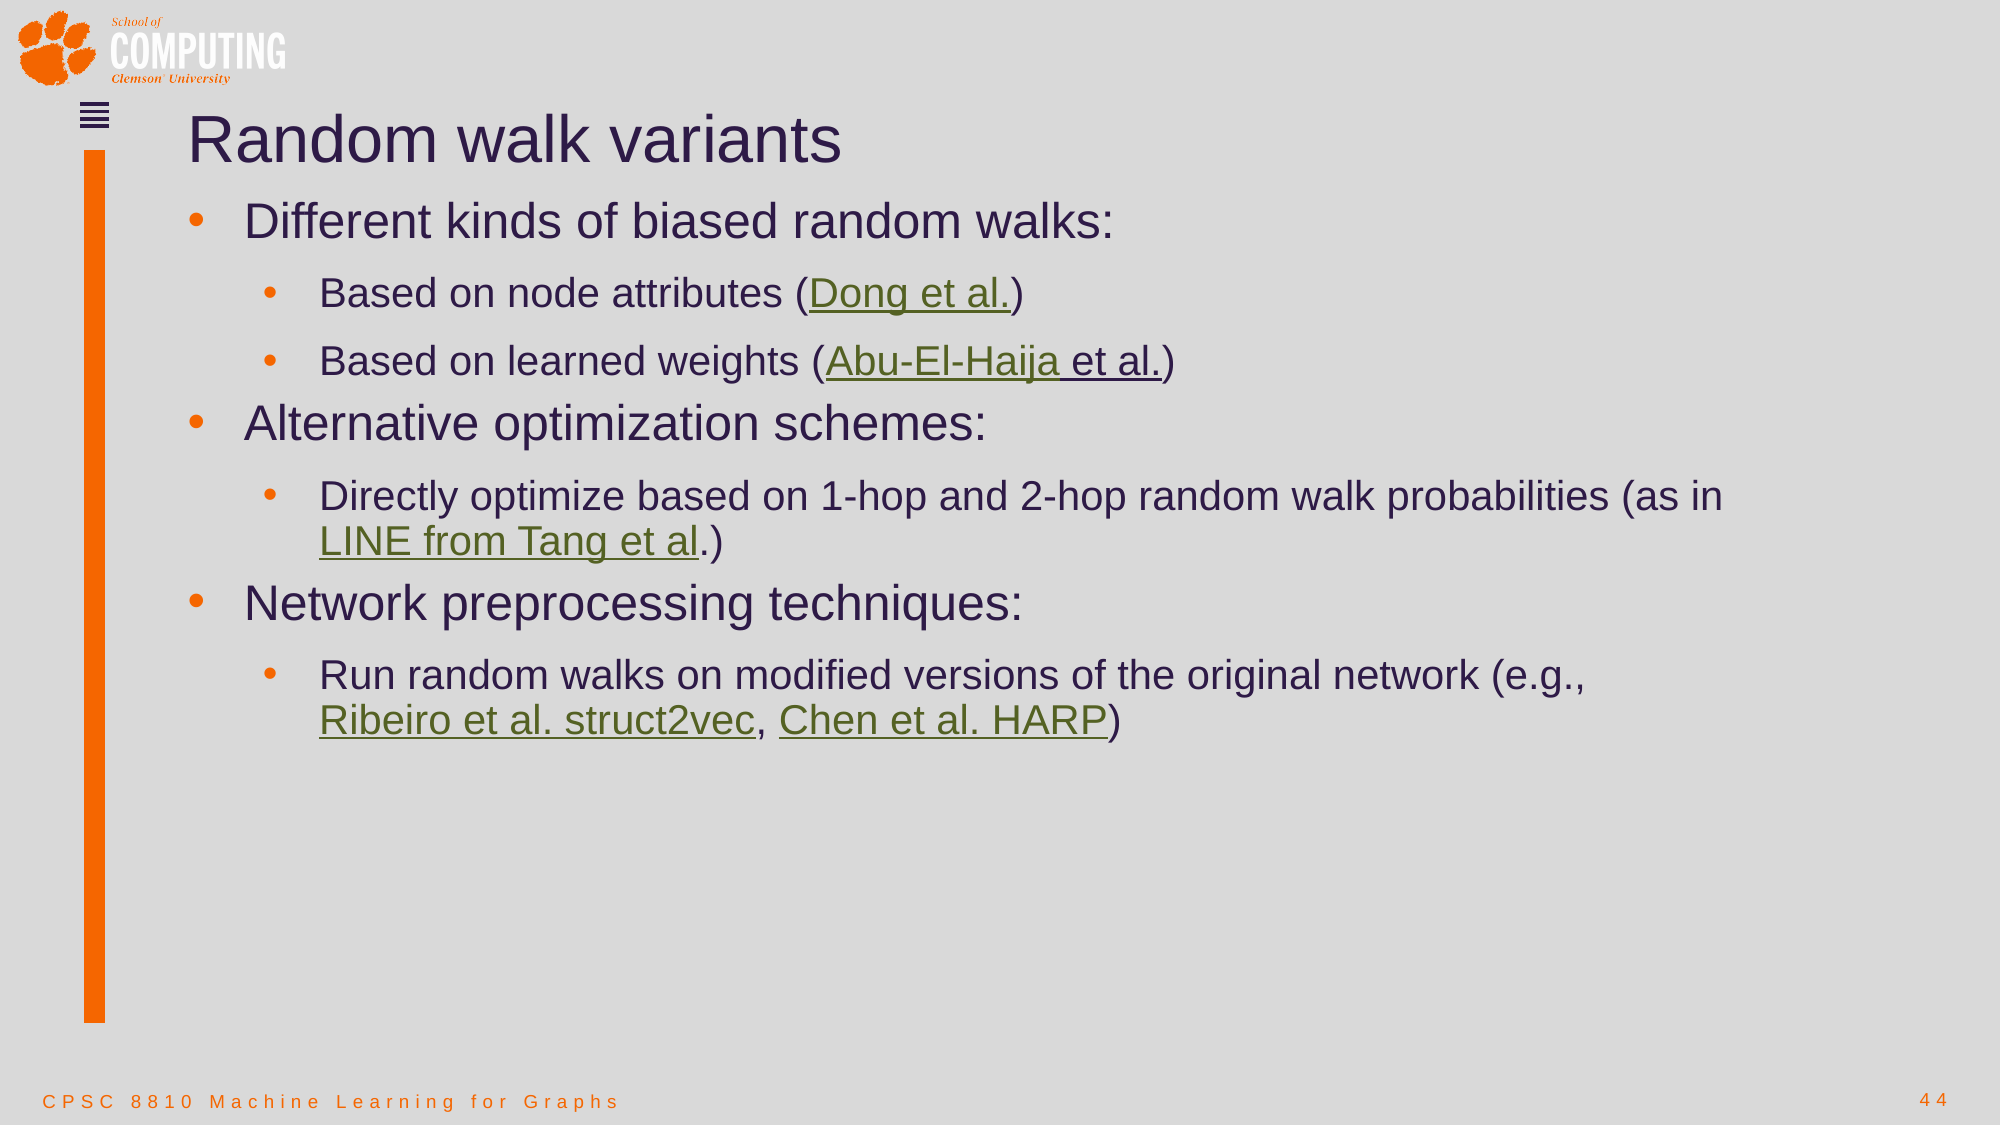

# Random walk variants
Different kinds of biased random walks:
Based on node attributes (Dong et al.)
Based on learned weights (Abu-El-Haija et al.)
Alternative optimization schemes:
Directly optimize based on 1-hop and 2-hop random walk probabilities (as in LINE from Tang et al.)
Network preprocessing techniques:
Run random walks on modified versions of the original network (e.g., Ribeiro et al. struct2vec, Chen et al. HARP)